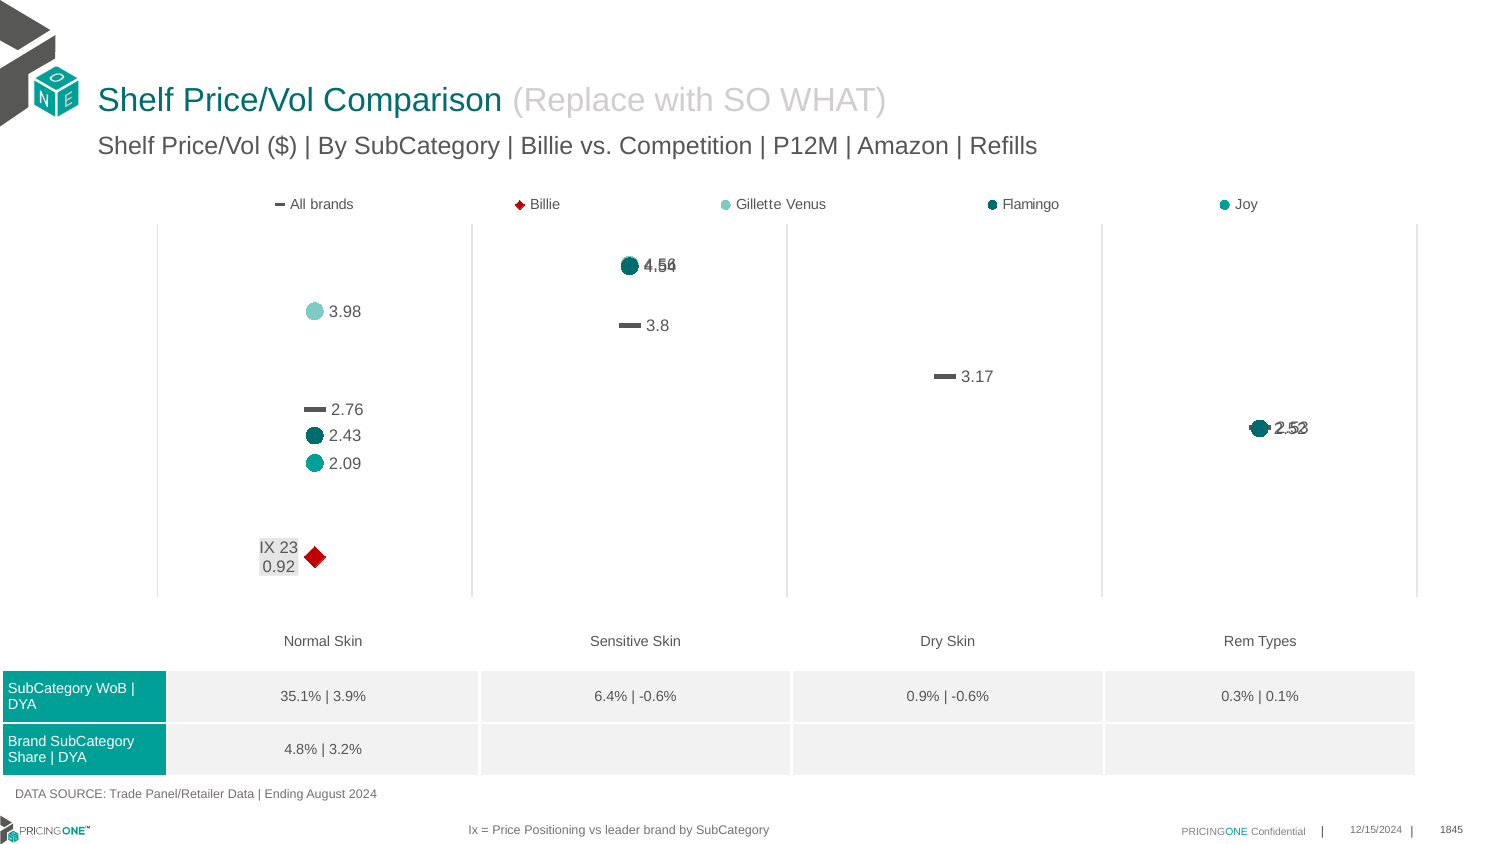

# Shelf Price/Vol Comparison (Replace with SO WHAT)
Shelf Price/Vol ($) | By SubCategory | Billie vs. Competition | P12M | Amazon | Refills

### Chart

| Category | All brands | Billie | Gillette Venus | Flamingo | Joy |
|---|---|---|---|---|---|
| IX 23 | 2.76 | 0.92 | 3.98 | 2.43 | 2.09 |
| None | 3.8 | None | 4.56 | 4.54 | None |
| None | 3.17 | None | None | None | None |
| None | 2.53 | None | None | 2.52 | None |
|  | Normal Skin | Sensitive Skin | Dry Skin | Rem Types |
| --- | --- | --- | --- | --- |
| SubCategory WoB | DYA | 35.1% | 3.9% | 6.4% | -0.6% | 0.9% | -0.6% | 0.3% | 0.1% |
| Brand SubCategory Share | DYA | 4.8% | 3.2% |  |  |  |
DATA SOURCE: Trade Panel/Retailer Data | Ending August 2024
Ix = Price Positioning vs leader brand by SubCategory
12/15/2024
1845